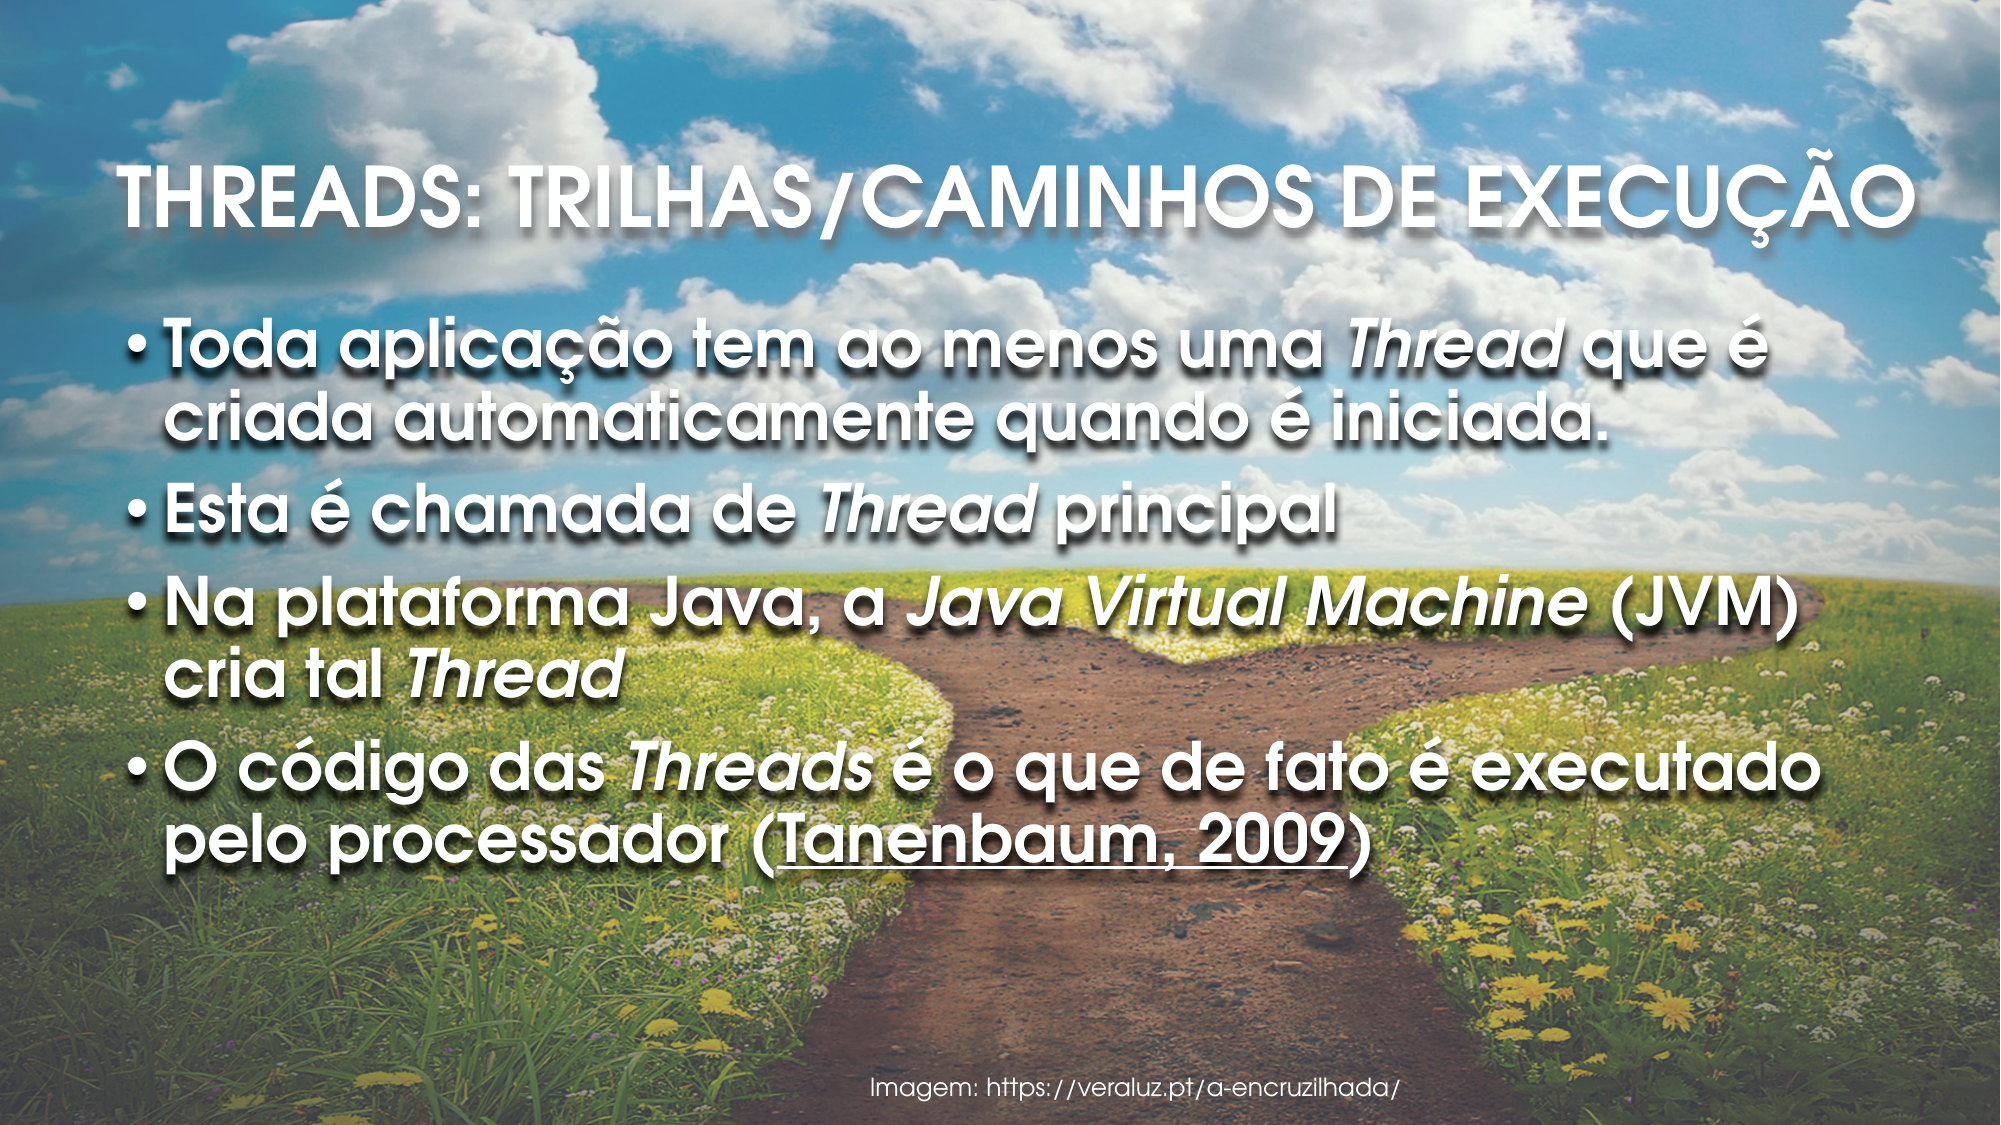

28
# Threads: trilhas/caminhos de execução
Toda aplicação tem ao menos uma Thread que é criada automaticamente quando é iniciada.
Esta é chamada de Thread principal
Na plataforma Java, a Java Virtual Machine (JVM) cria tal Thread
O código das Threads é o que de fato é executado pelo processador (Tanenbaum, 2009)

Imagem: https://veraluz.pt/a-encruzilhada/